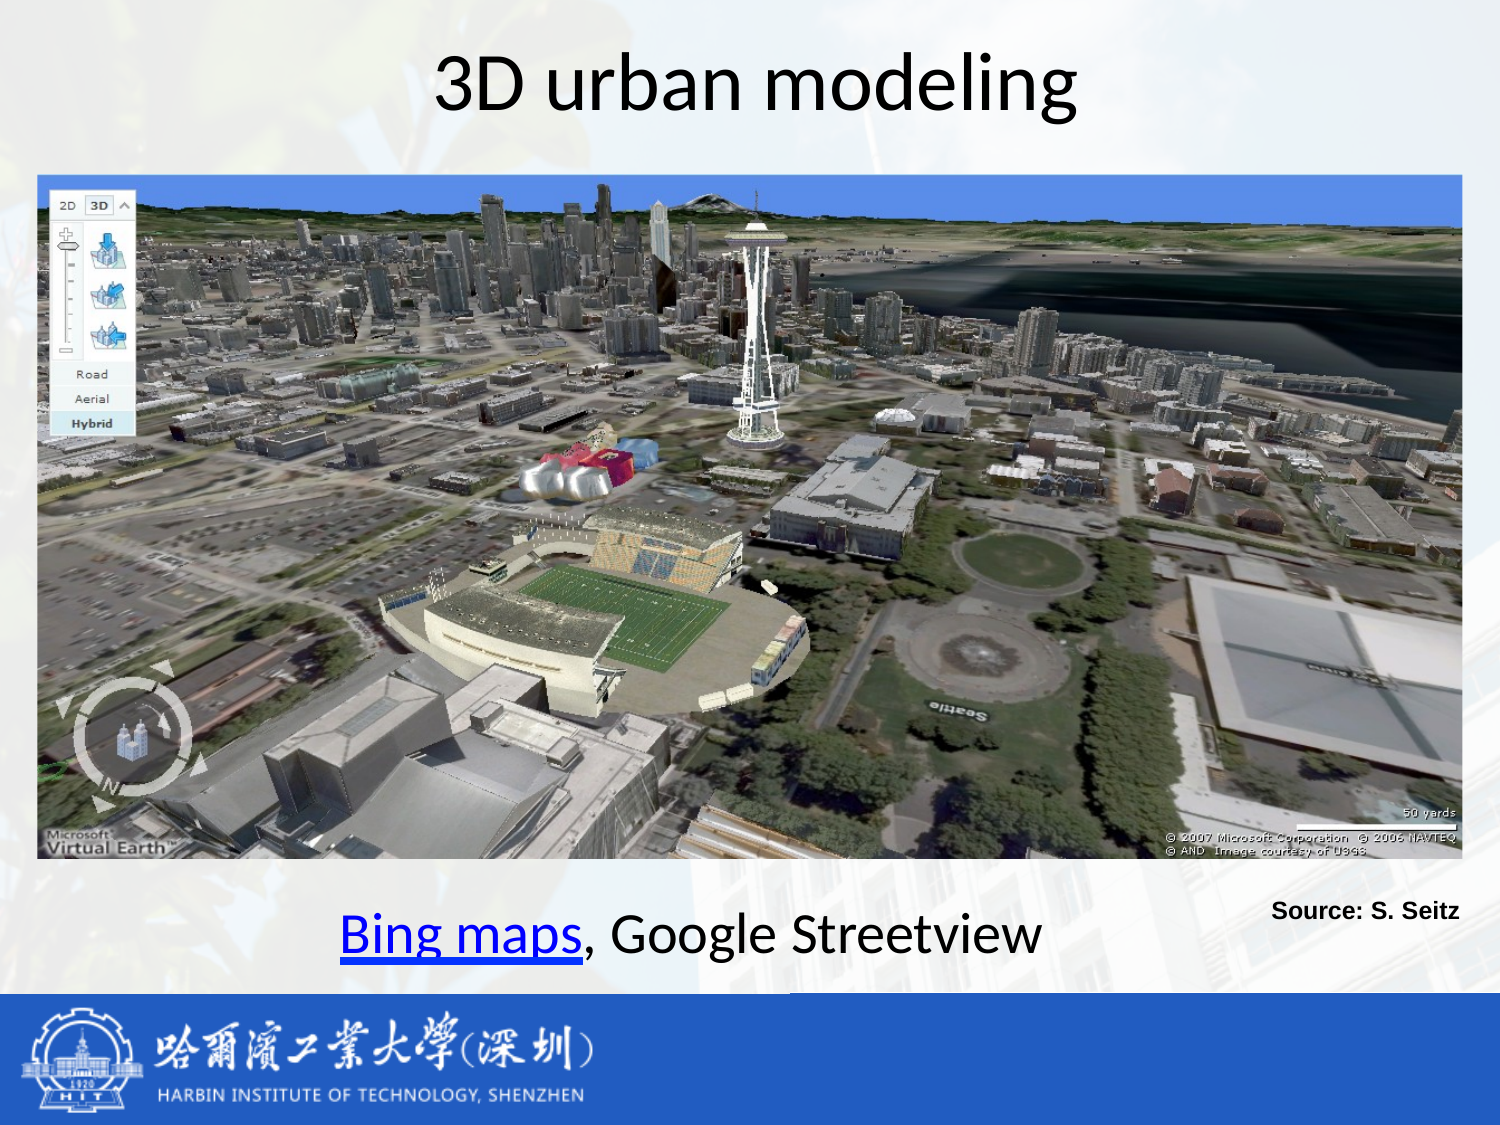

# 3D urban modeling

Source: S. Seitz
Bing maps, Google Streetview